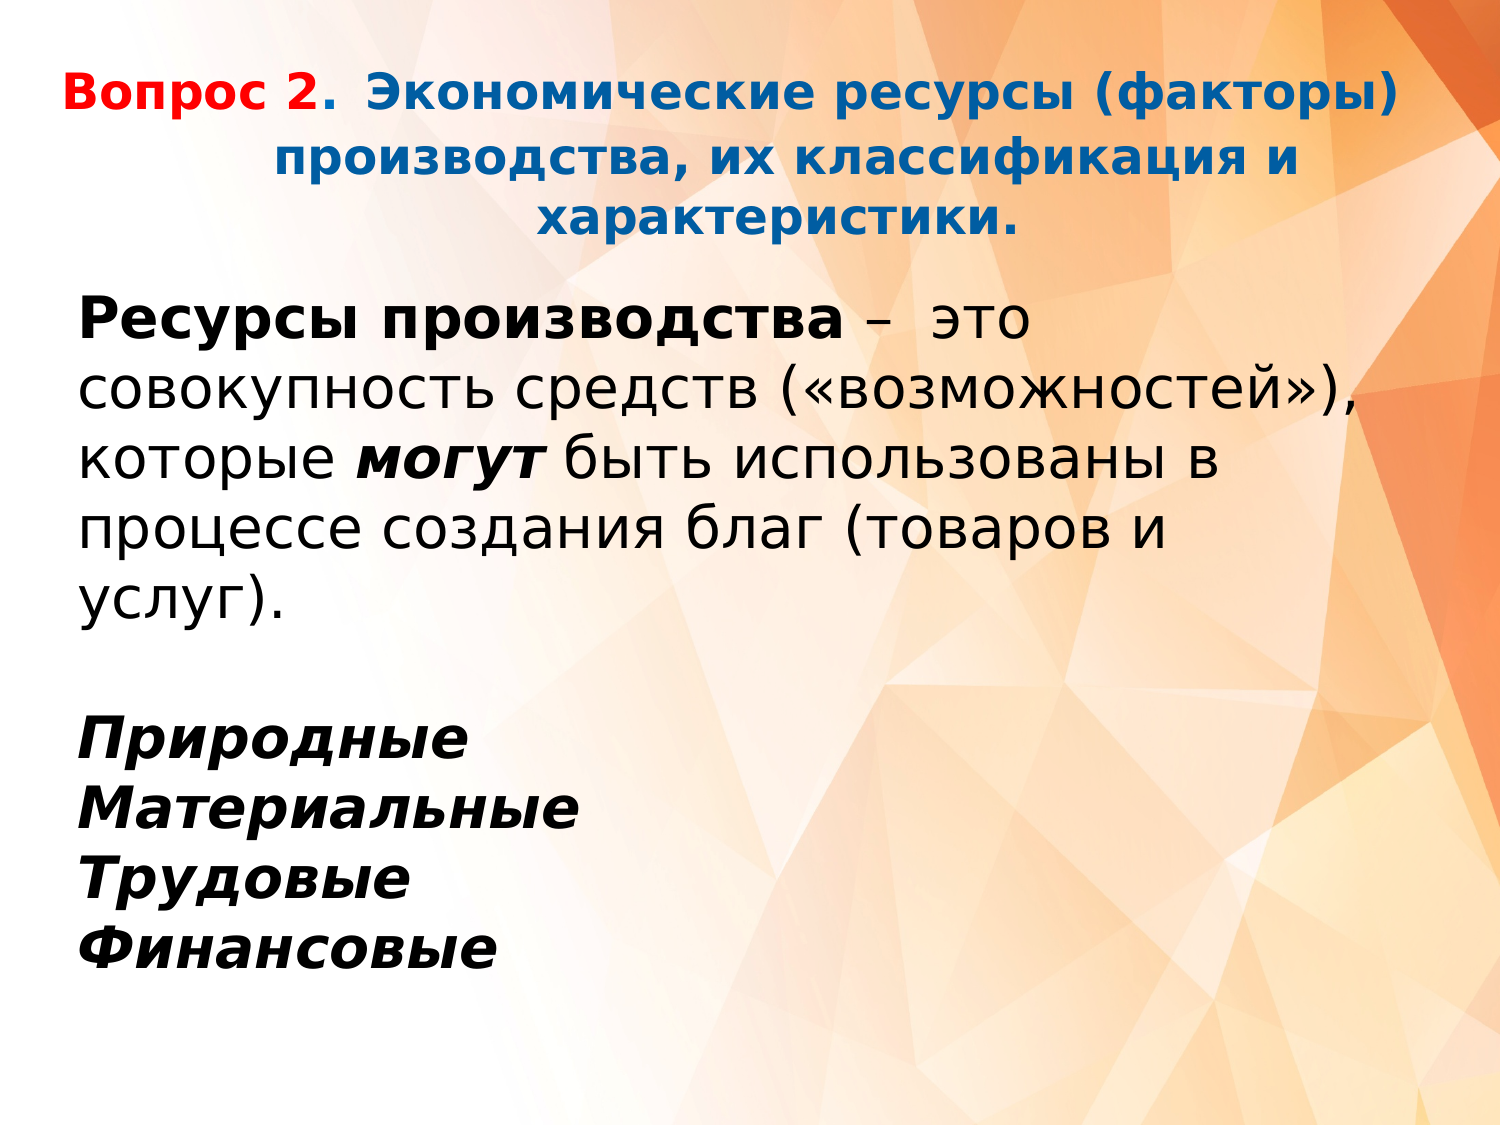

Вопрос 2. Экономические ресурсы (факторы) производства, их классификация и характеристики.
Ресурсы производства –  это  совокупность средств («возможностей»), которые могут быть использованы в процессе создания благ (товаров и услуг).
Природные
Материальные
Трудовые
Финансовые